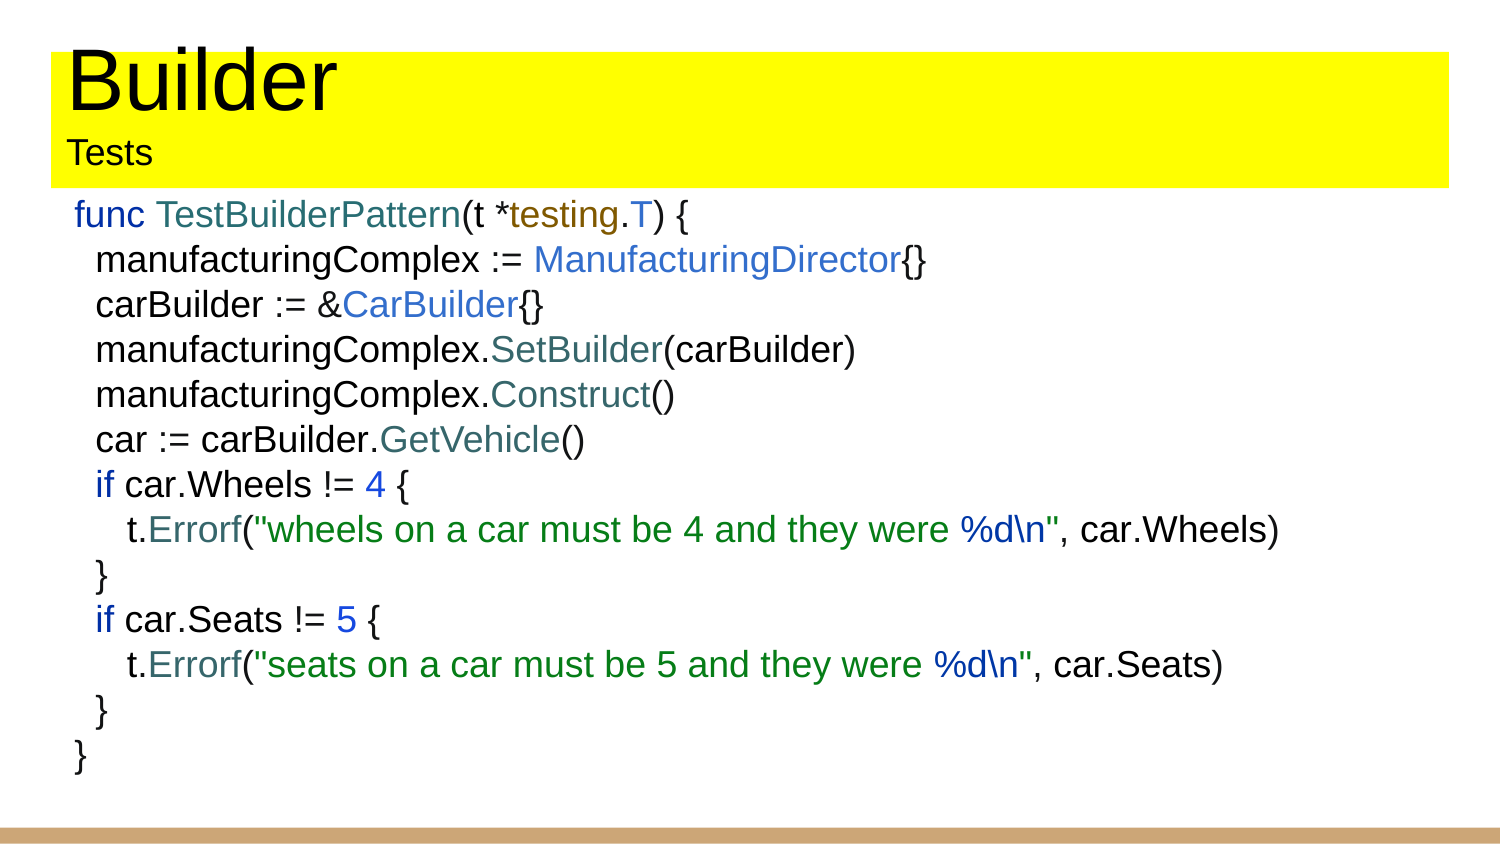

# Builder
Tests
func TestBuilderPattern(t *testing.T) {
  manufacturingComplex := ManufacturingDirector{}
  carBuilder := &CarBuilder{}
  manufacturingComplex.SetBuilder(carBuilder)
  manufacturingComplex.Construct()
  car := carBuilder.GetVehicle()
  if car.Wheels != 4 {
     t.Errorf("wheels on a car must be 4 and they were %d\n", car.Wheels)
  }
  if car.Seats != 5 {
     t.Errorf("seats on a car must be 5 and they were %d\n", car.Seats)
  }
}